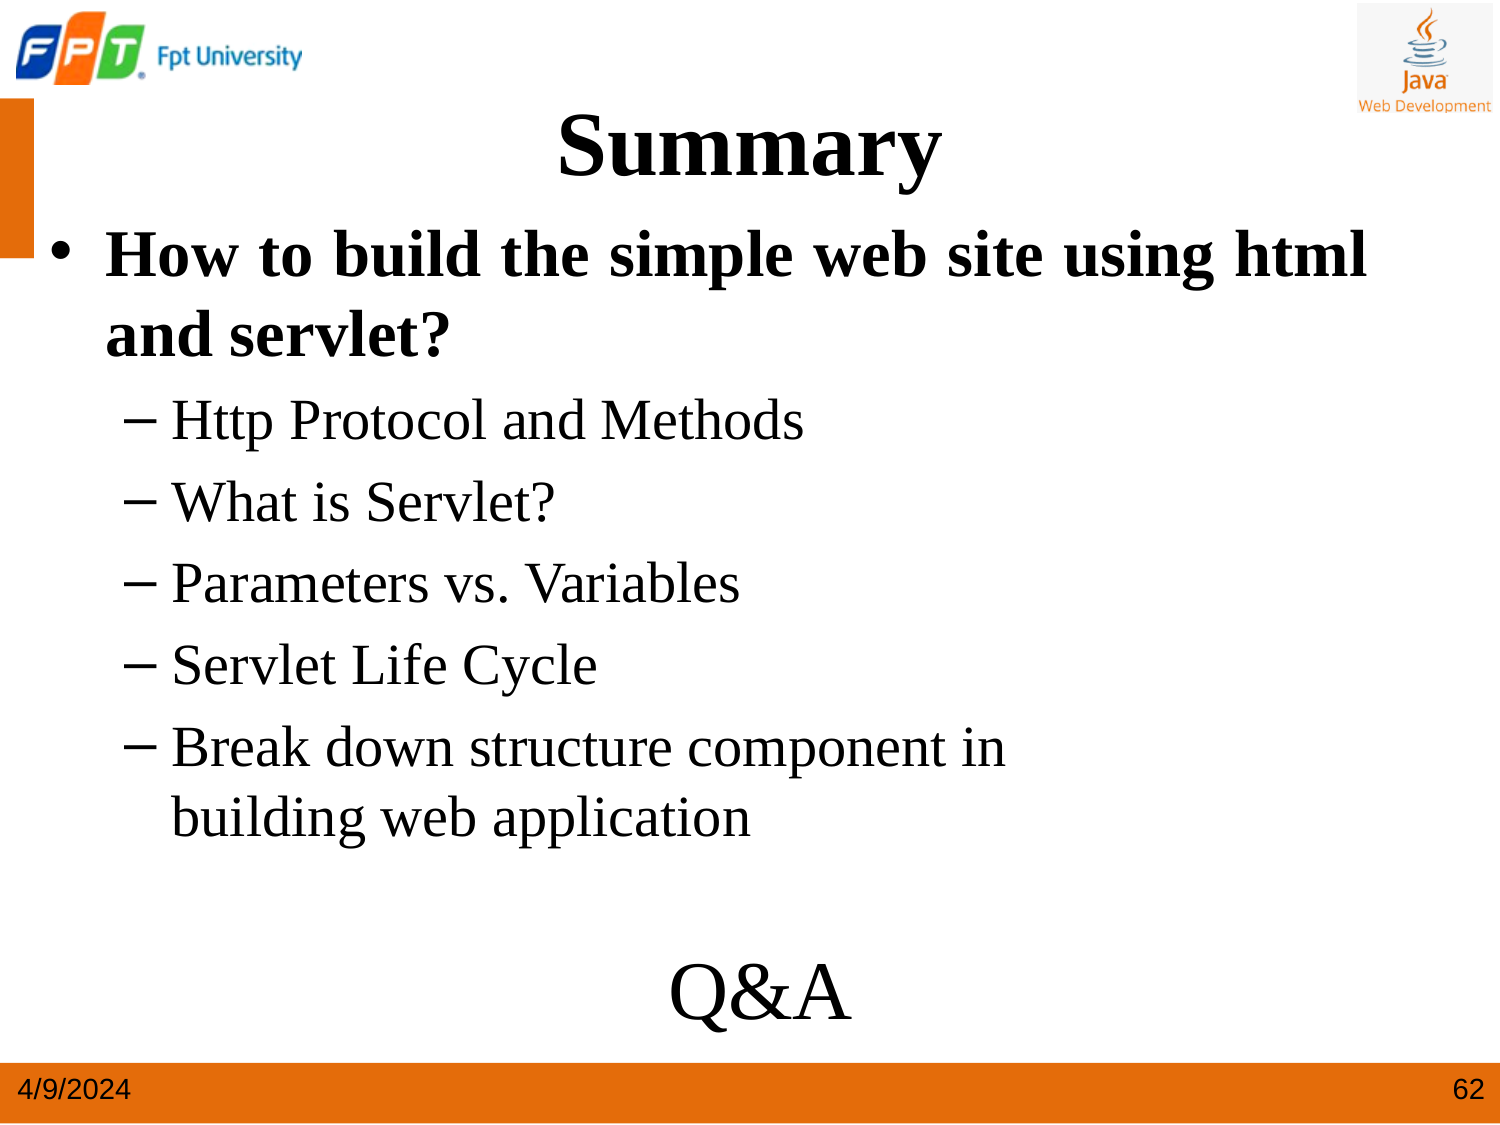

# Summary
How to build the simple web site using html and servlet?
Http Protocol and Methods
What is Servlet?
Parameters vs. Variables
Servlet Life Cycle
Break down structure component in
building web application

Q&A
4/9/2024
62